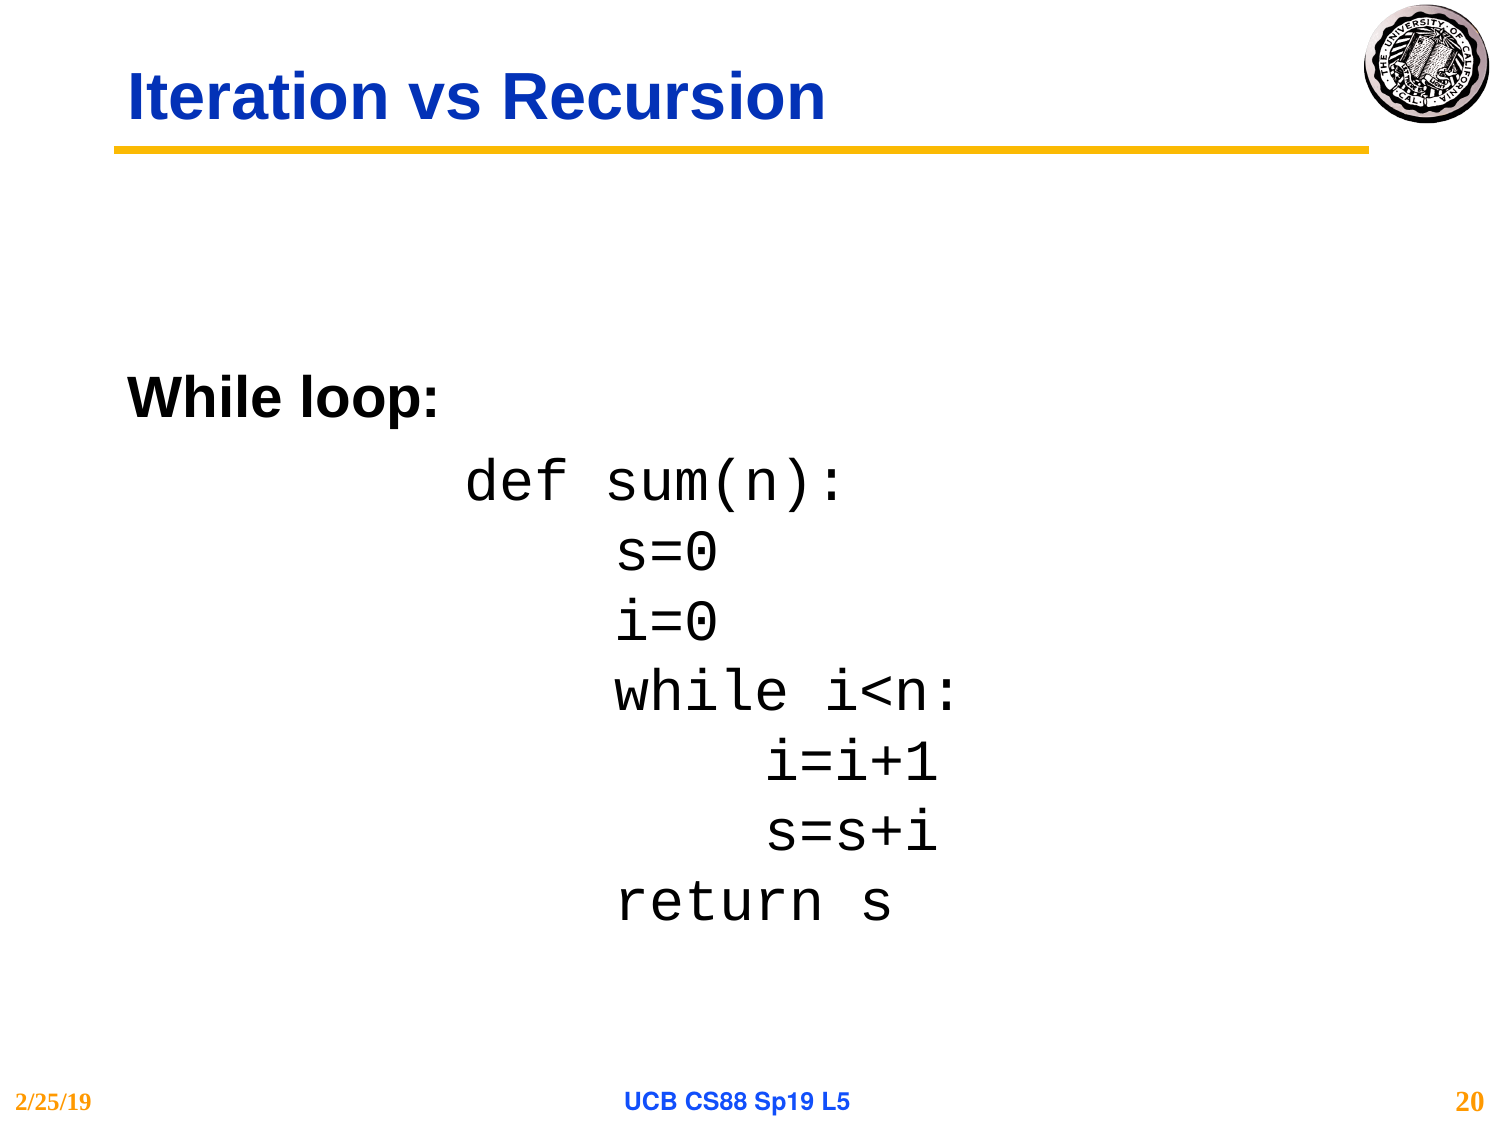

# Iteration vs Recursion
While loop:
def sum(n):
	s=0
	i=0
	while i<n:
		i=i+1
		s=s+i
	return s
2/25/19
UCB CS88 Sp19 L5
20